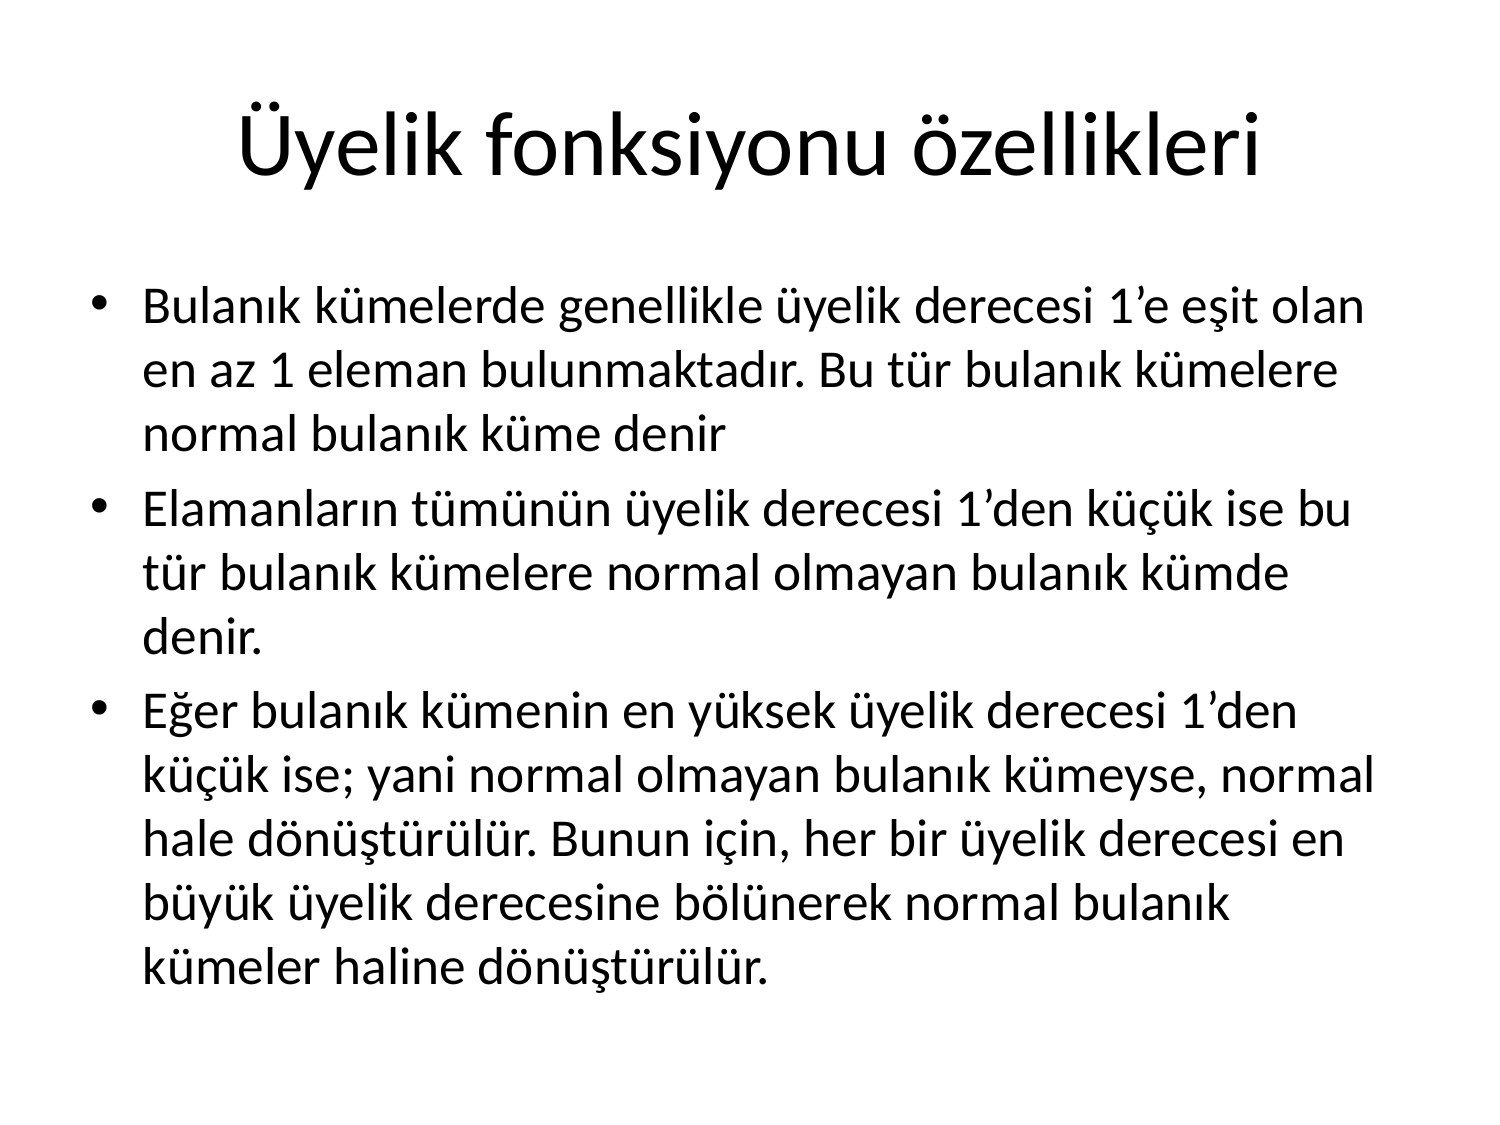

# Üyelik fonksiyonu özellikleri
Bulanık kümelerde genellikle üyelik derecesi 1’e eşit olan en az 1 eleman bulunmaktadır. Bu tür bulanık kümelere normal bulanık küme denir
Elamanların tümünün üyelik derecesi 1’den küçük ise bu tür bulanık kümelere normal olmayan bulanık kümde denir.
Eğer bulanık kümenin en yüksek üyelik derecesi 1’den küçük ise; yani normal olmayan bulanık kümeyse, normal hale dönüştürülür. Bunun için, her bir üyelik derecesi en büyük üyelik derecesine bölünerek normal bulanık kümeler haline dönüştürülür.